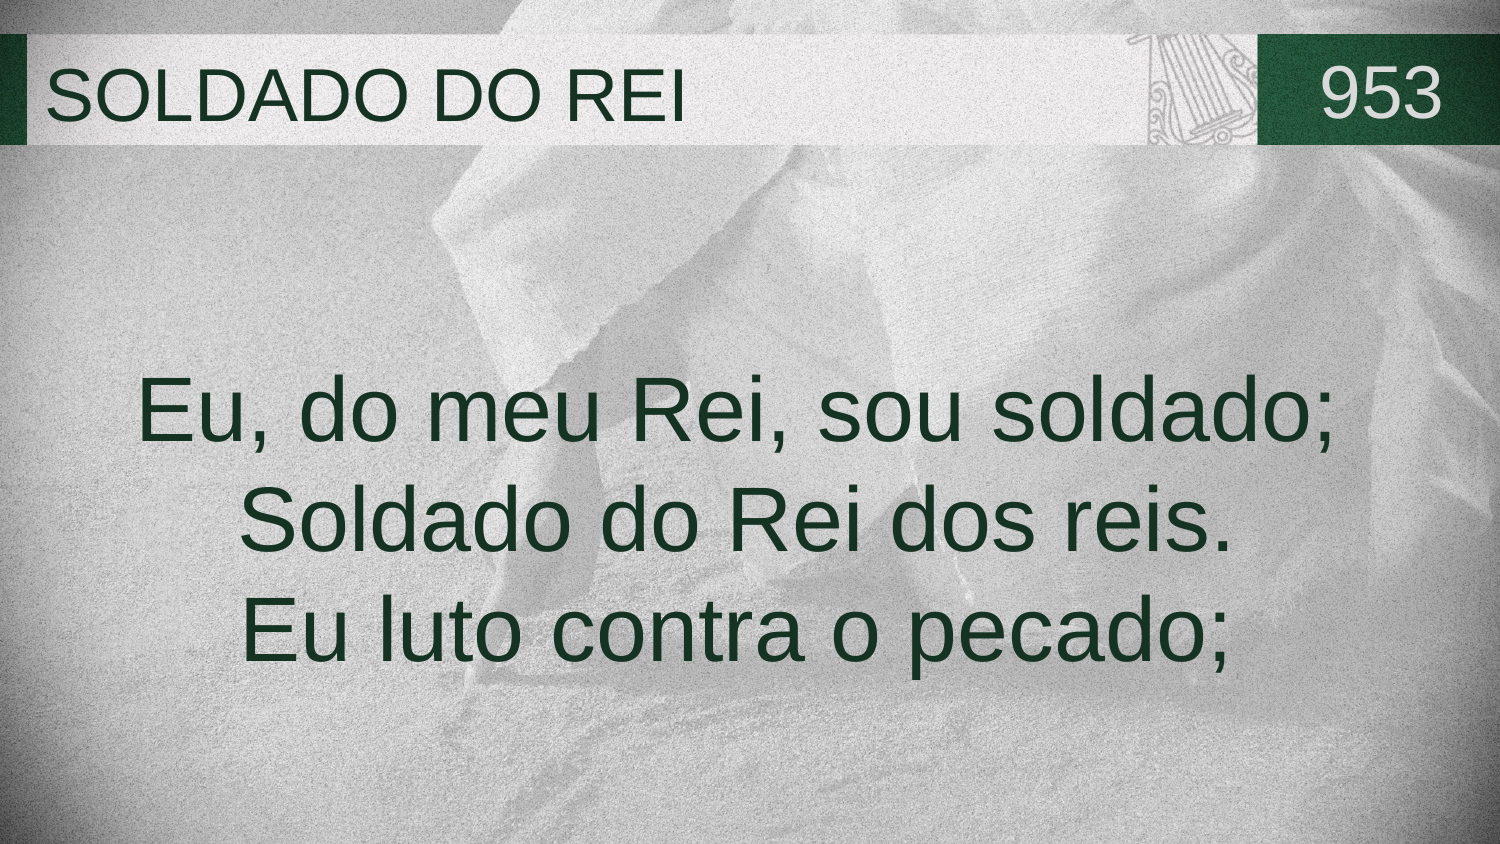

# SOLDADO DO REI
953
Eu, do meu Rei, sou soldado;
Soldado do Rei dos reis.
Eu luto contra o pecado;